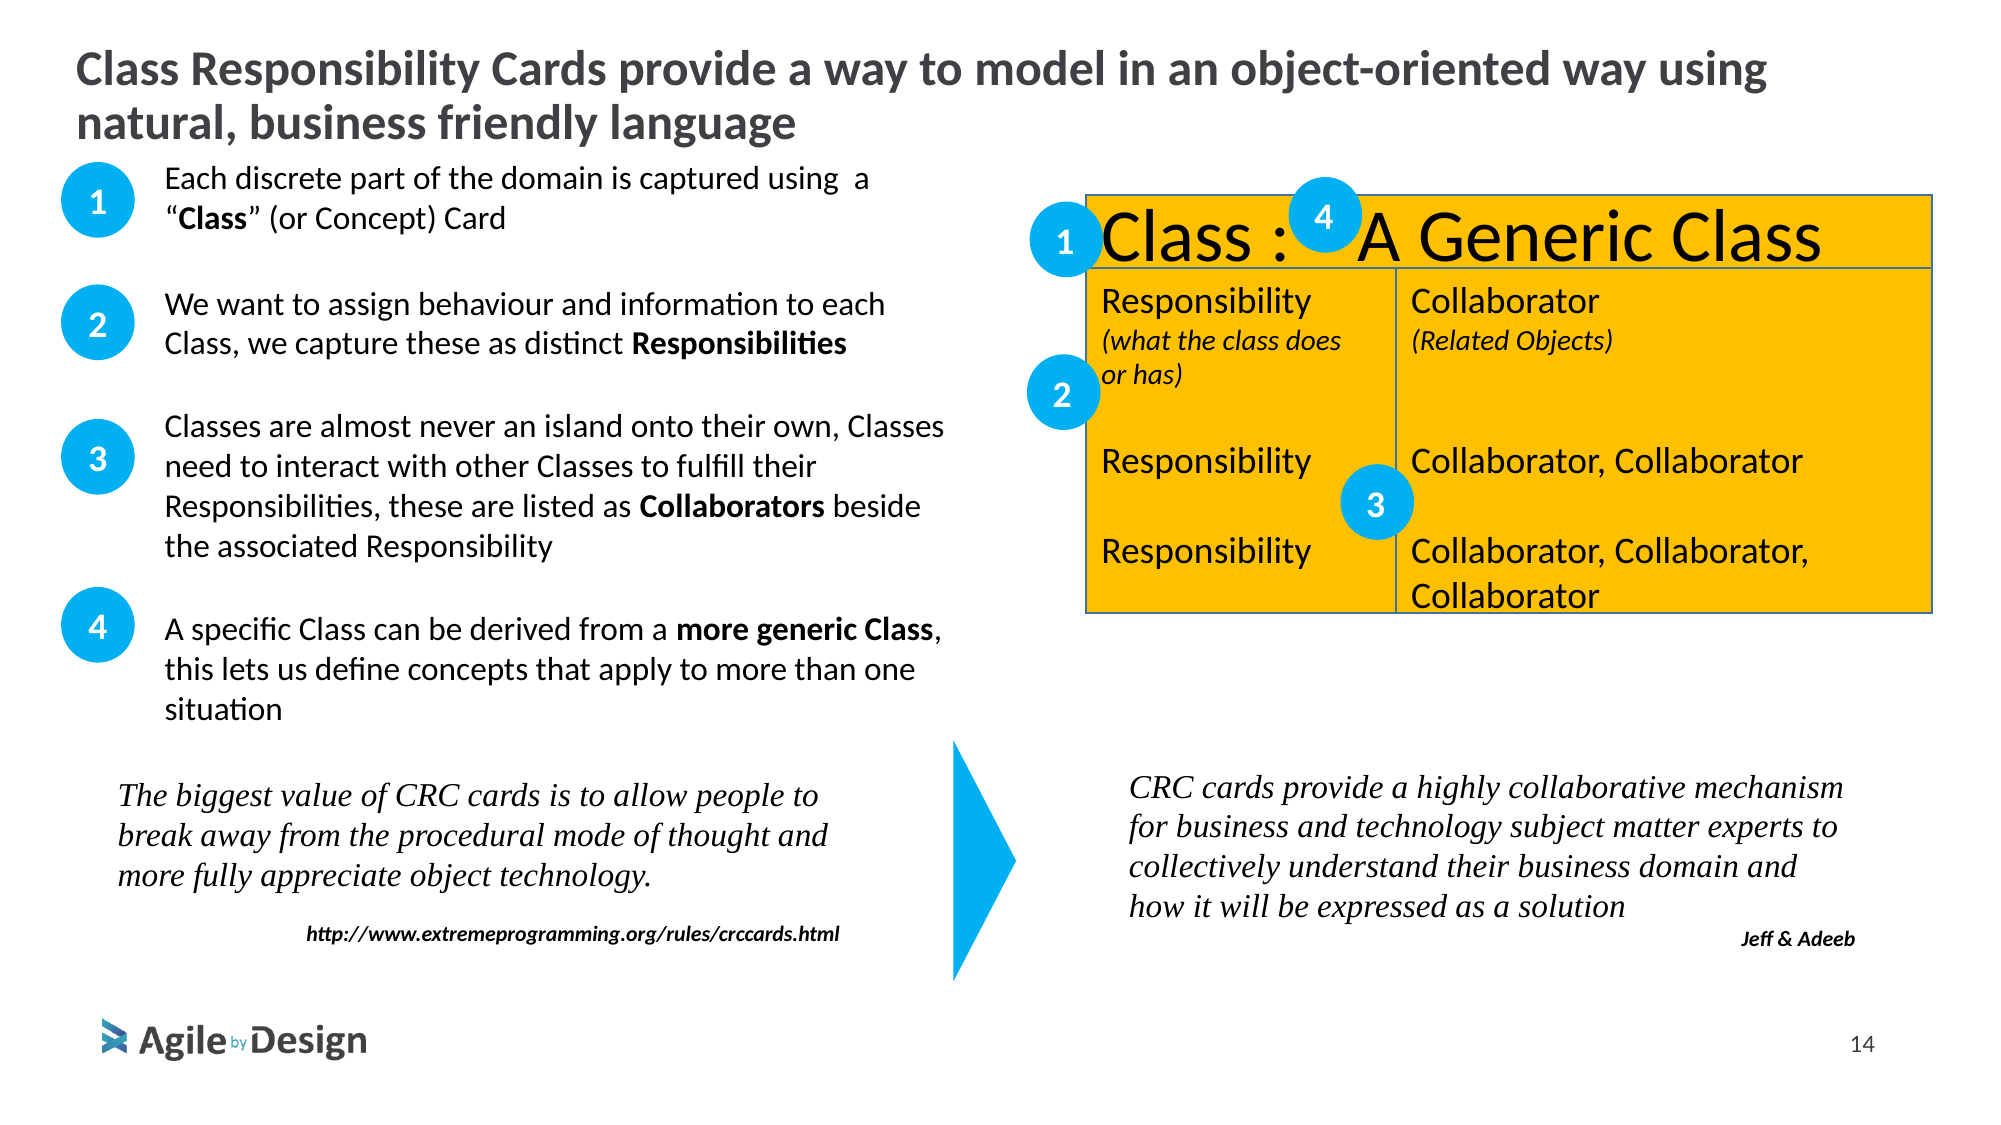

# Class Responsibility Cards provide a way to model in an object-oriented way using natural, business friendly language
Each discrete part of the domain is captured using  a “Class” (or Concept) Card
1
4
Class :    A Generic Class
Responsibility
(what the class does
or has)

Responsibility

Responsibility

Collaborator
(Related Objects)

Collaborator, Collaborator

Collaborator, Collaborator,  Collaborator

1
We want to assign behaviour and information to each Class, we capture these as distinct Responsibilities
2
2
Classes are almost never an island onto their own, Classes need to interact with other Classes to fulfill their Responsibilities, these are listed as Collaborators beside the associated Responsibility
3
3
4
A specific Class can be derived from a more generic Class, this lets us define concepts that apply to more than one situation
CRC cards provide a highly collaborative mechanism for business and technology subject matter experts to collectively understand their business domain and how it will be expressed as a solution
Jeff & Adeeb
The biggest value of CRC cards is to allow people to break away from the procedural mode of thought and more fully appreciate object technology.
http://www.extremeprogramming.org/rules/crccards.html

14